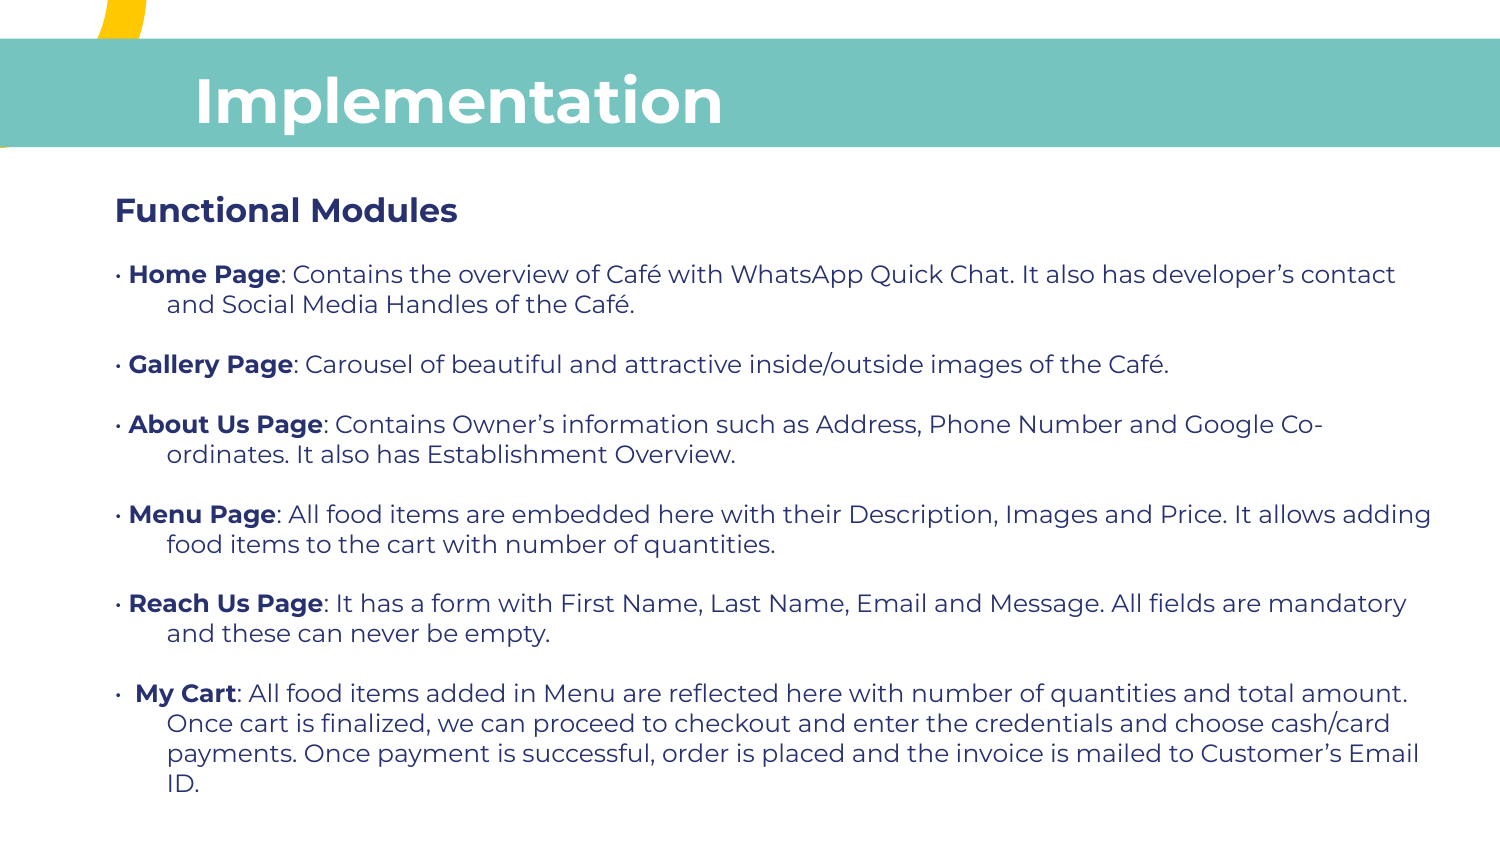

# Implementation
Functional Modules

• Home Page: Contains the overview of Café with WhatsApp Quick Chat. It also has developer’s contact and Social Media Handles of the Café.

• Gallery Page: Carousel of beautiful and attractive inside/outside images of the Café.

• About Us Page: Contains Owner’s information such as Address, Phone Number and Google Co-ordinates. It also has Establishment Overview.

• Menu Page: All food items are embedded here with their Description, Images and Price. It allows adding food items to the cart with number of quantities.

• Reach Us Page: It has a form with First Name, Last Name, Email and Message. All fields are mandatory and these can never be empty.

•  My Cart: All food items added in Menu are reflected here with number of quantities and total amount. Once cart is finalized, we can proceed to checkout and enter the credentials and choose cash/card payments. Once payment is successful, order is placed and the invoice is mailed to Customer’s Email ID.